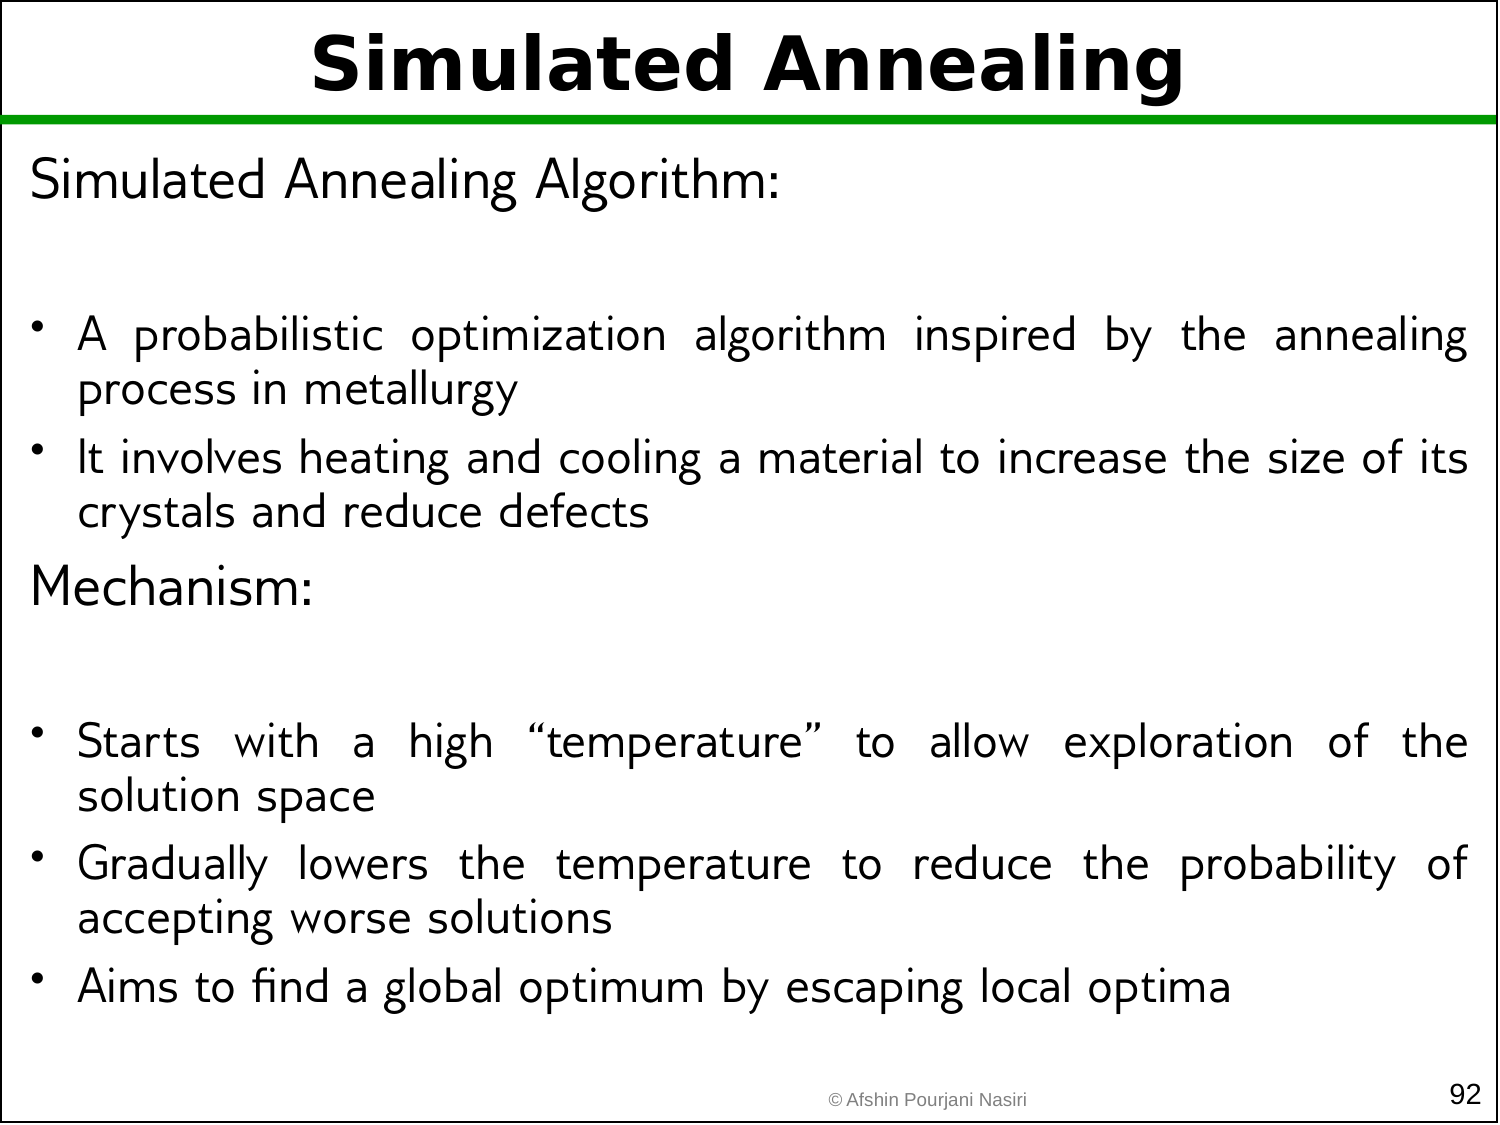

# Simulated Annealing
Simulated Annealing Algorithm:

A probabilistic optimization algorithm inspired by the annealing process in metallurgy
It involves heating and cooling a material to increase the size of its crystals and reduce defects
Mechanism:

Starts with a high “temperature” to allow exploration of the solution space
Gradually lowers the temperature to reduce the probability of accepting worse solutions
Aims to find a global optimum by escaping local optima
92
© Afshin Pourjani Nasiri